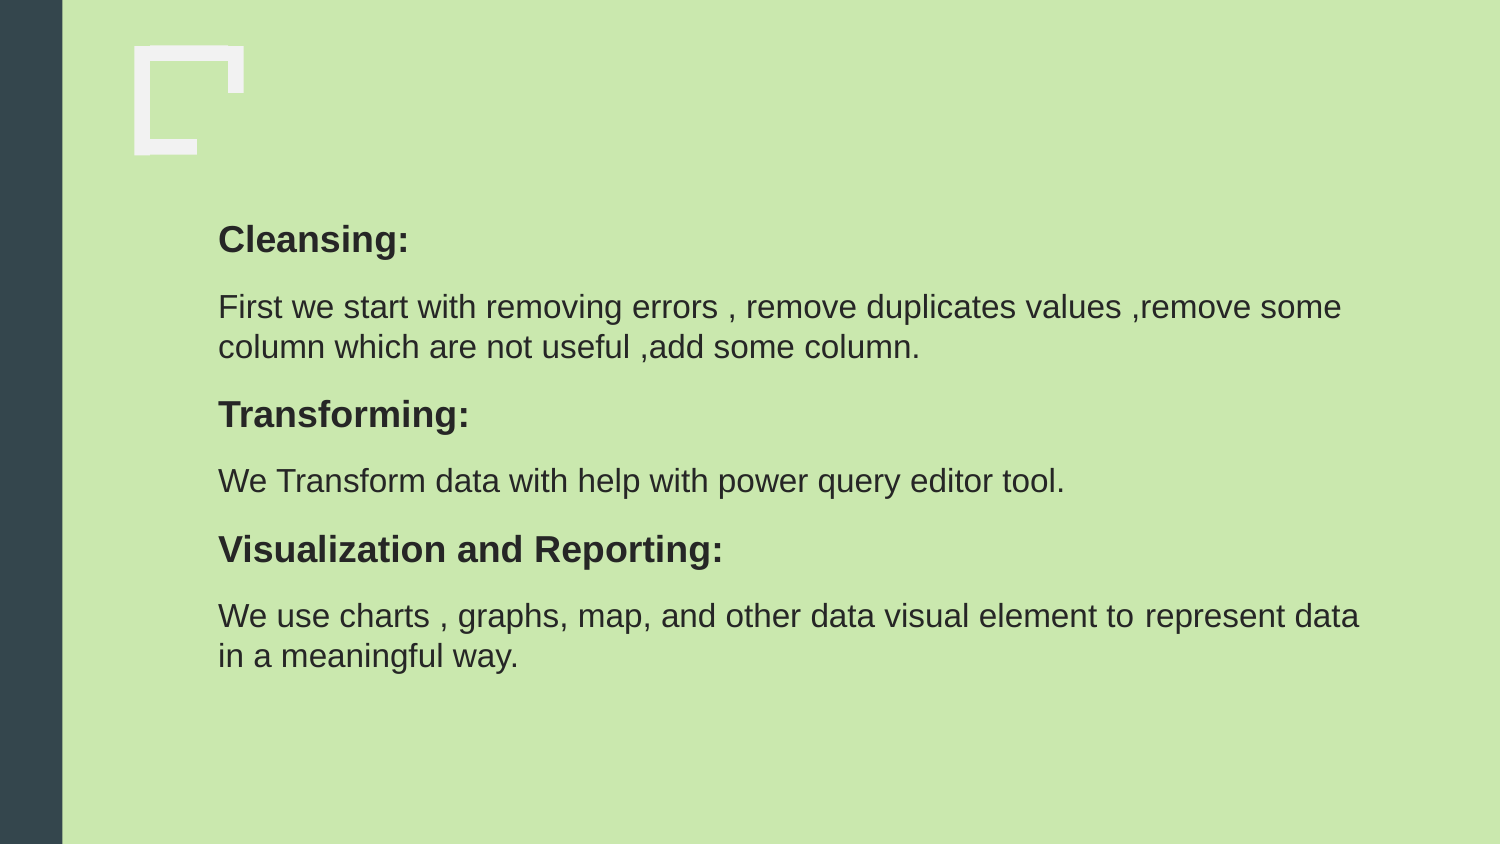

Cleansing:
First we start with removing errors , remove duplicates values ,remove some column which are not useful ,add some column.
Transforming:
We Transform data with help with power query editor tool.
Visualization and Reporting:
We use charts , graphs, map, and other data visual element to represent data in a meaningful way.